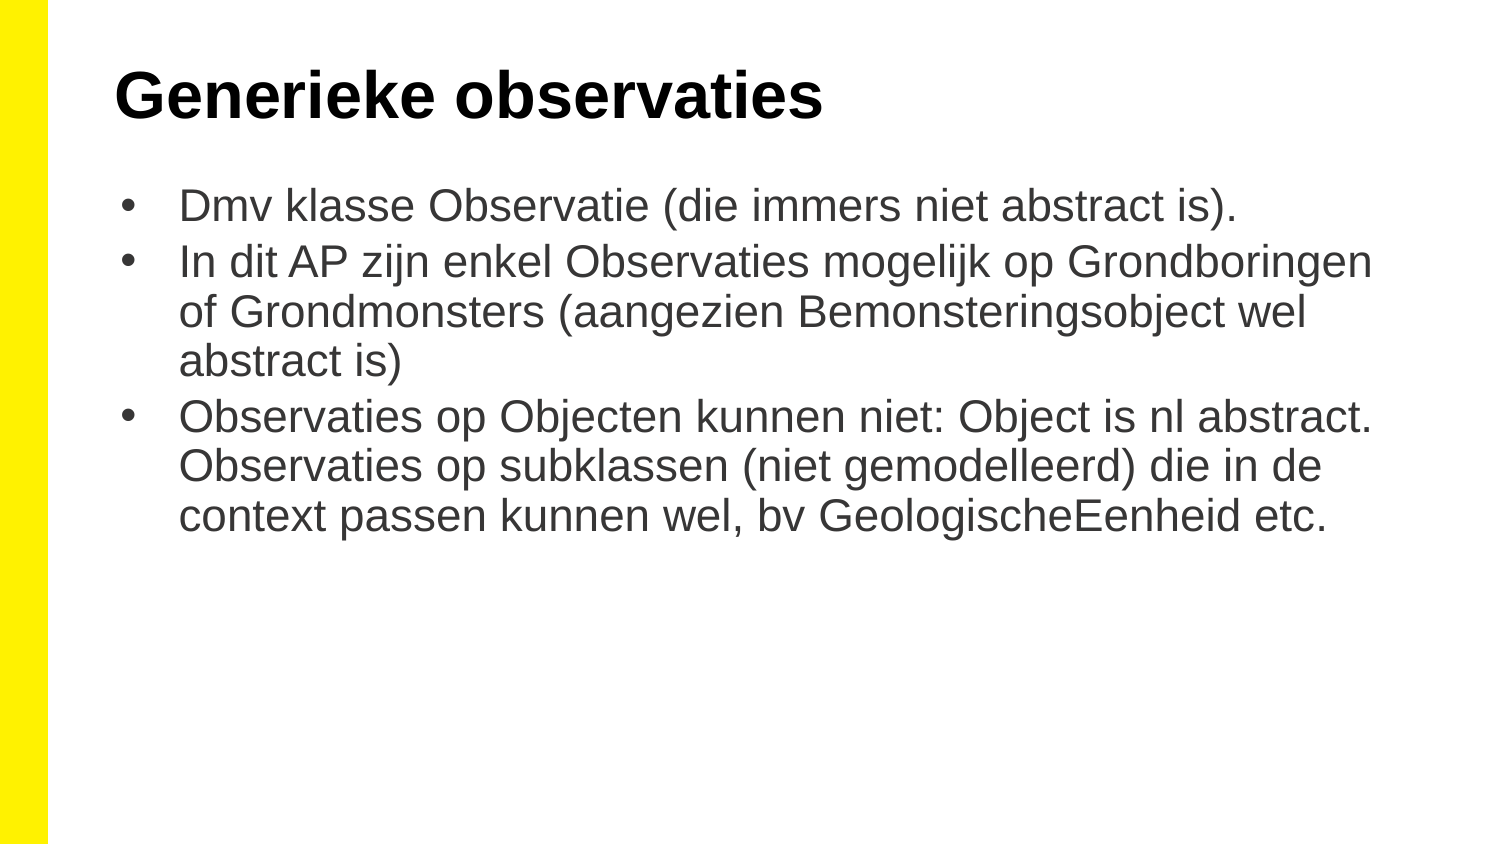

Generieke observaties
Dmv klasse Observatie (die immers niet abstract is).
In dit AP zijn enkel Observaties mogelijk op Grondboringen of Grondmonsters (aangezien Bemonsteringsobject wel abstract is)
Observaties op Objecten kunnen niet: Object is nl abstract. Observaties op subklassen (niet gemodelleerd) die in de context passen kunnen wel, bv GeologischeEenheid etc.